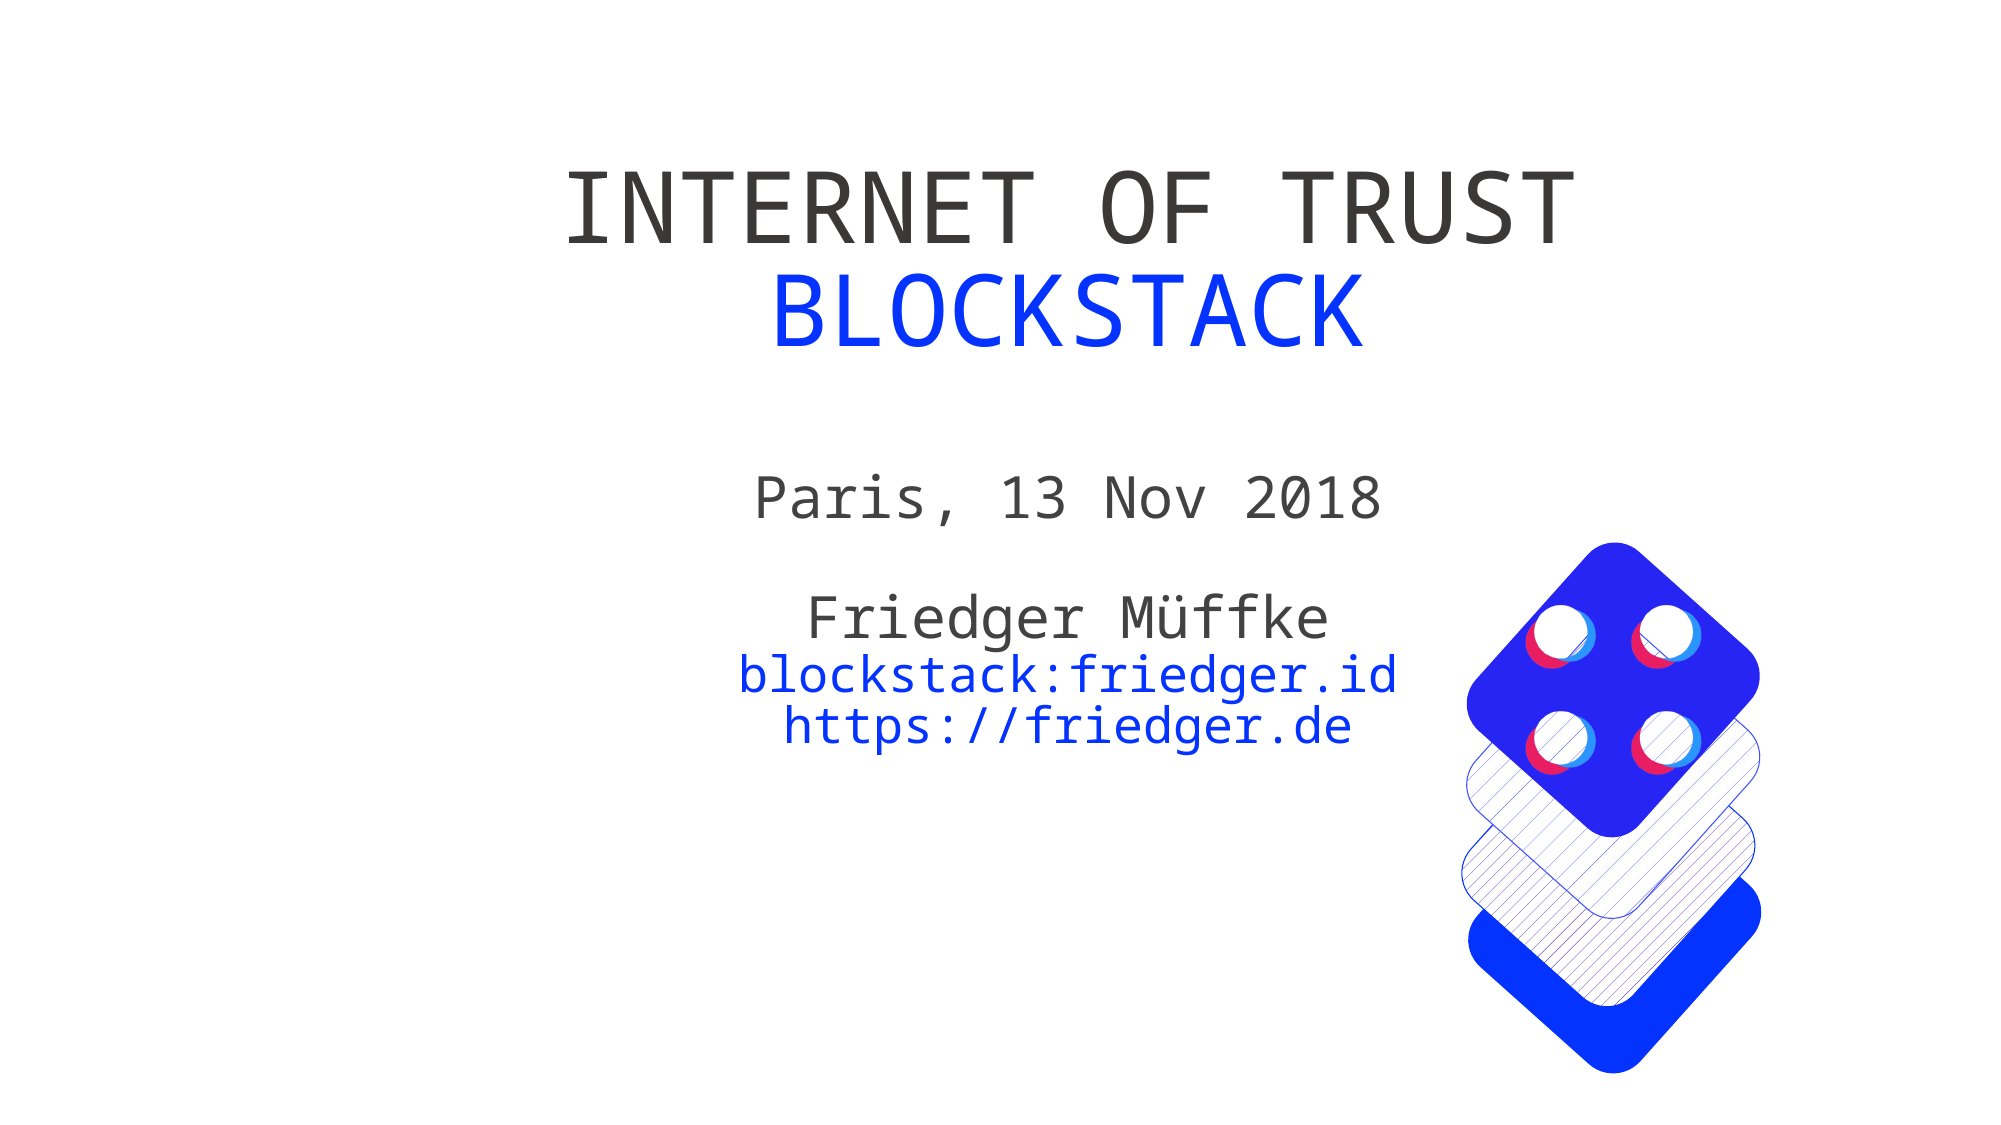

INTERNET OF TRUST
 BLOCKSTACK
Paris, 13 Nov 2018
Friedger Müffke
blockstack:friedger.id
https://friedger.de